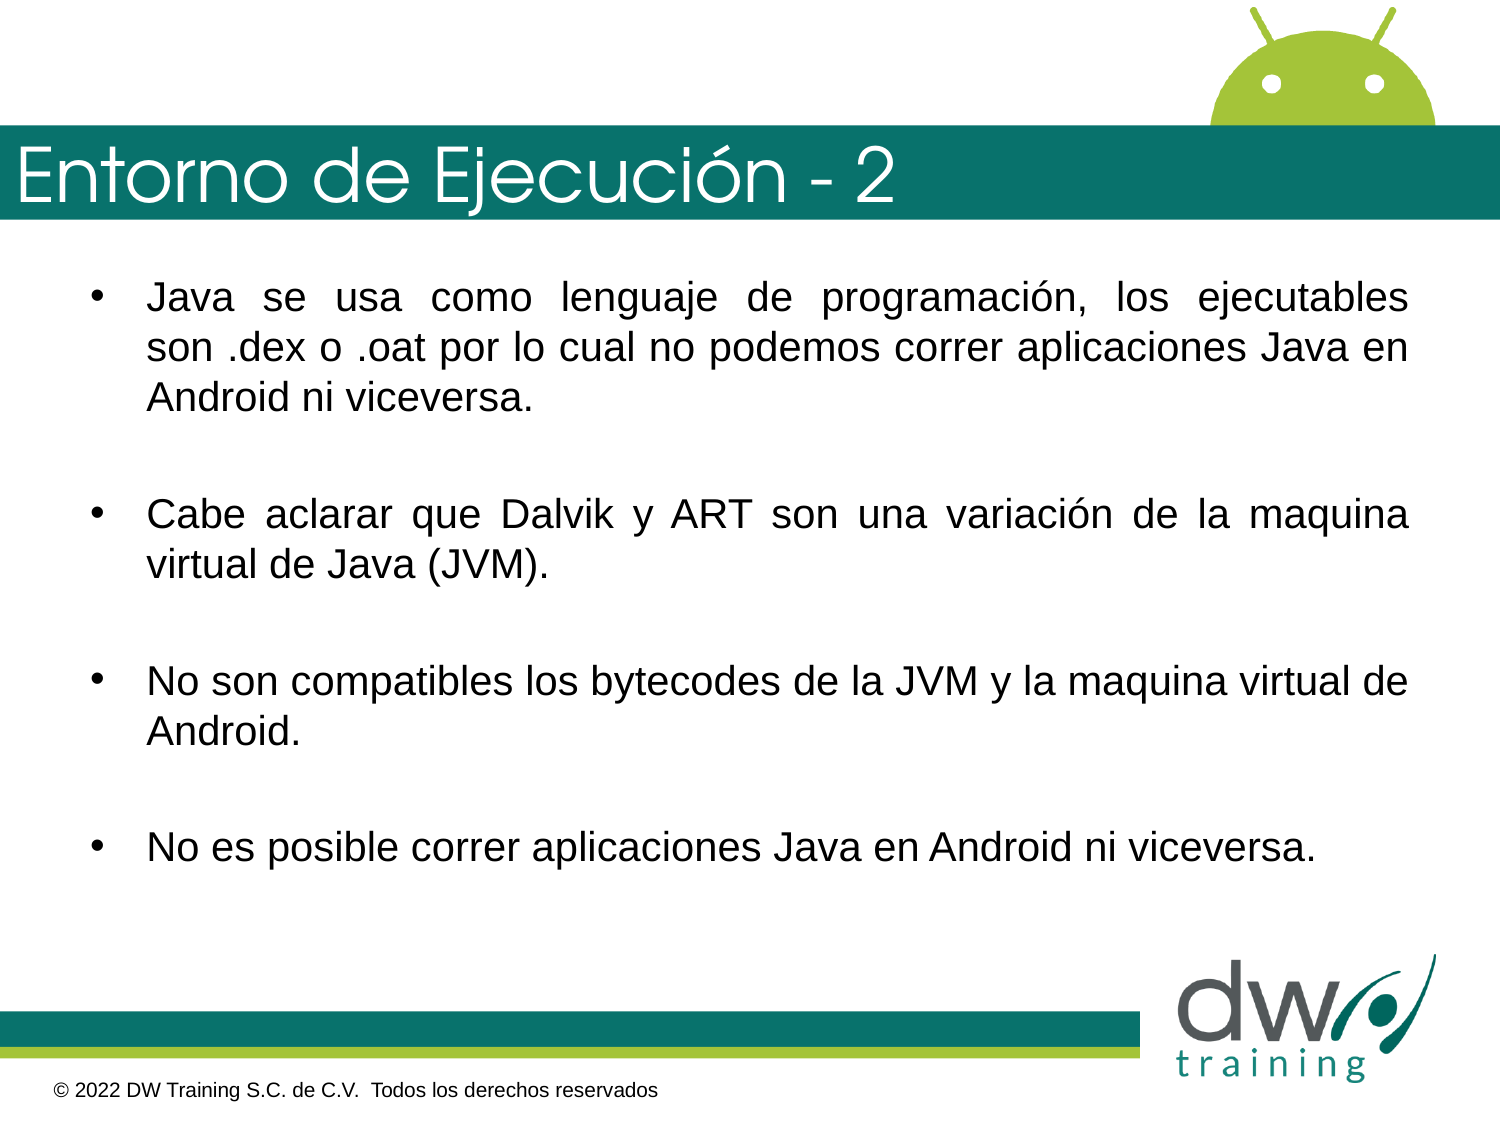

# Entorno de Ejecución - 2
Java se usa como lenguaje de programación, los ejecutables son .dex o .oat por lo cual no podemos correr aplicaciones Java en Android ni viceversa.

Cabe aclarar que Dalvik y ART son una variación de la maquina virtual de Java (JVM).

No son compatibles los bytecodes de la JVM y la maquina virtual de Android.

No es posible correr aplicaciones Java en Android ni viceversa.